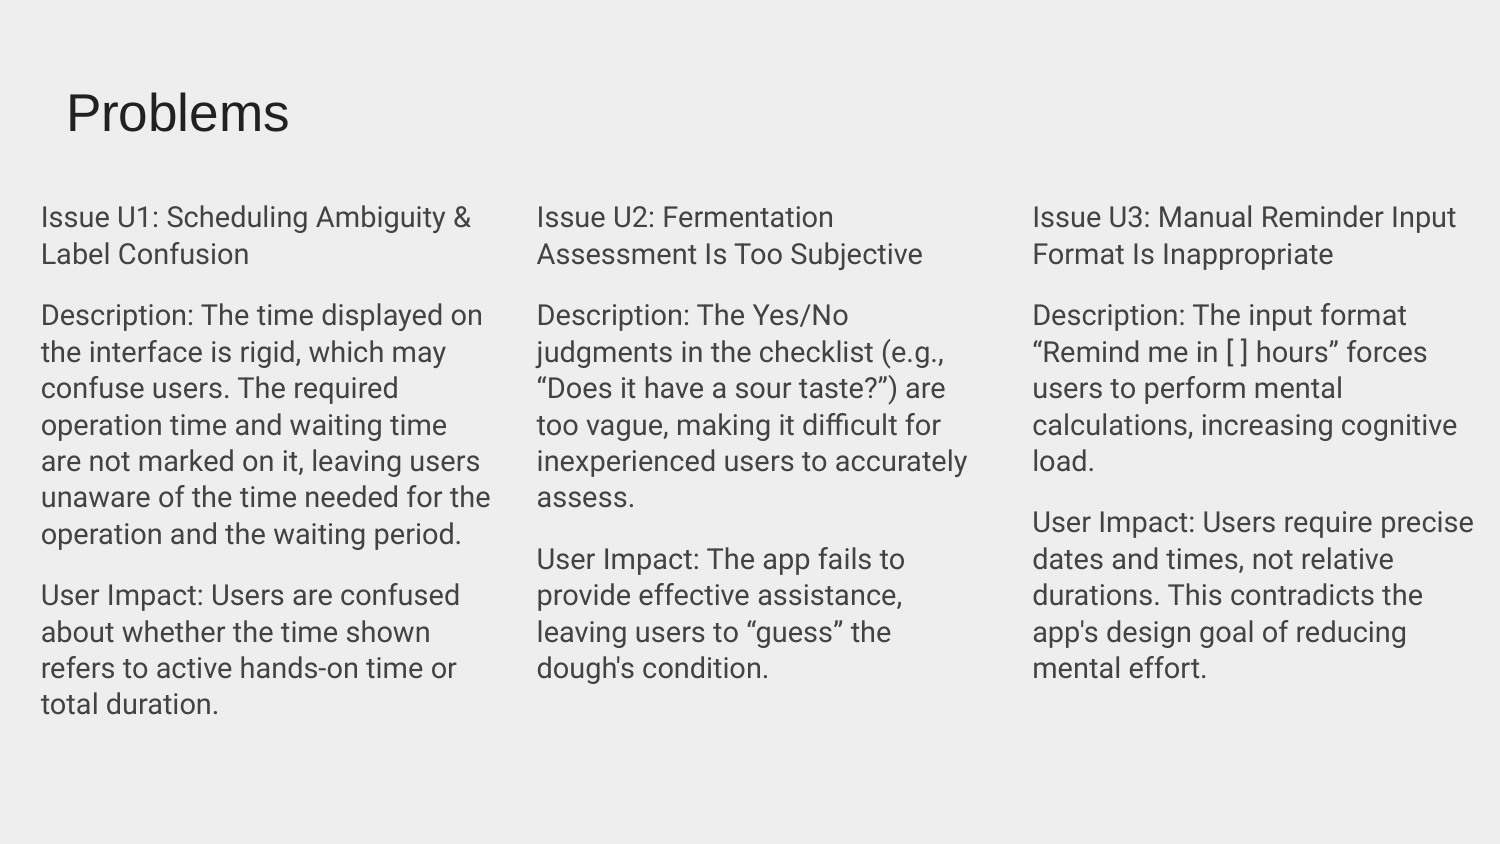

# Problems
Issue U1: Scheduling Ambiguity & Label Confusion
Description: The time displayed on the interface is rigid, which may confuse users. The required operation time and waiting time are not marked on it, leaving users unaware of the time needed for the operation and the waiting period.
User Impact: Users are confused about whether the time shown refers to active hands-on time or total duration.

Issue U2: Fermentation Assessment Is Too Subjective
Description: The Yes/No judgments in the checklist (e.g., “Does it have a sour taste?”) are too vague, making it difficult for inexperienced users to accurately assess.
User Impact: The app fails to provide effective assistance, leaving users to “guess” the dough's condition.

Issue U3: Manual Reminder Input Format Is Inappropriate
Description: The input format “Remind me in [ ] hours” forces users to perform mental calculations, increasing cognitive load.
User Impact: Users require precise dates and times, not relative durations. This contradicts the app's design goal of reducing mental effort.